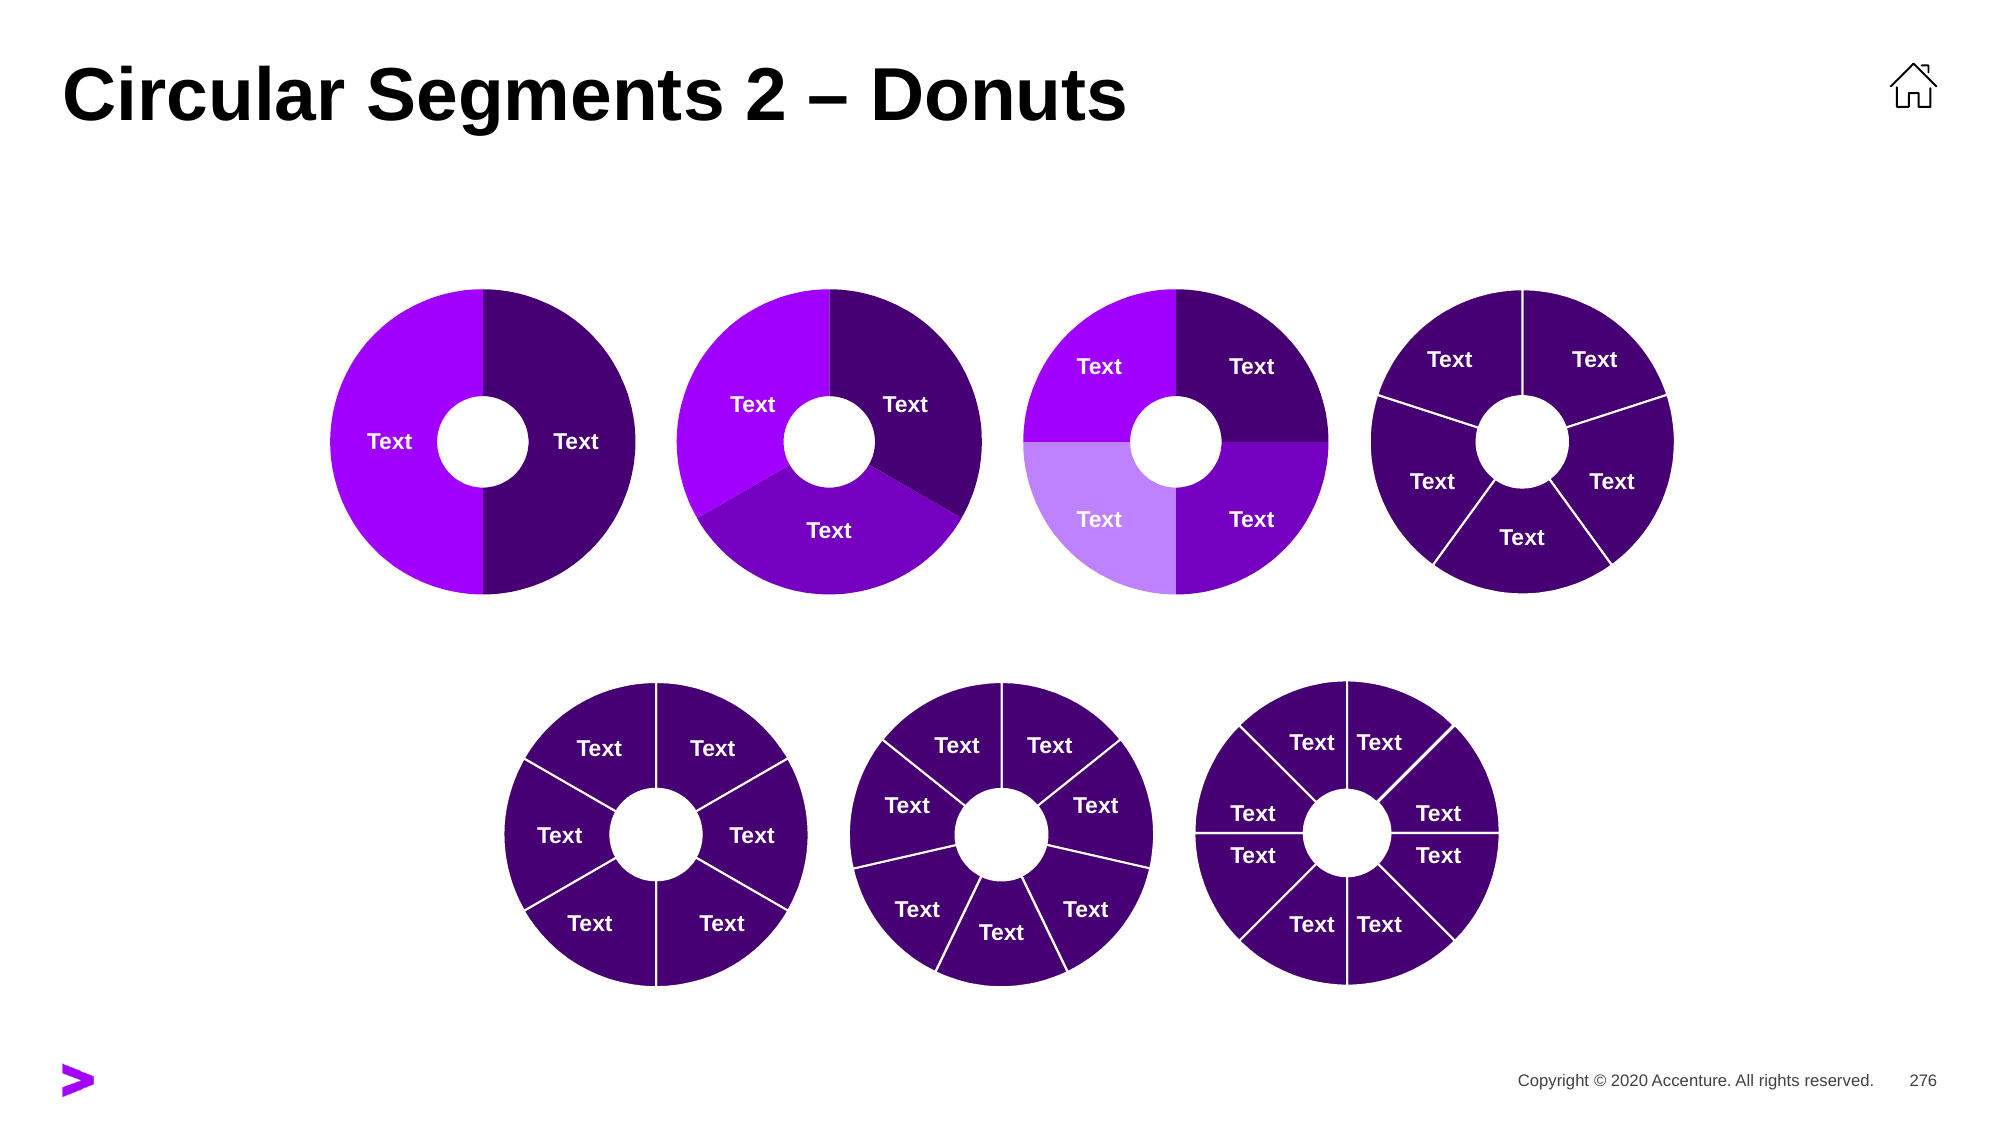

# Circular Segments 2 – Donuts

Text
Text

Text
Text

Text

Text
Text

Text
Text

Text
Text

Text
Text

Text

Text
Text

Text
Text

Text
Text

Text
Text

Text
Text

Text
Text

Text
Text

Text
Text

Text
Text

Text
Text
Text